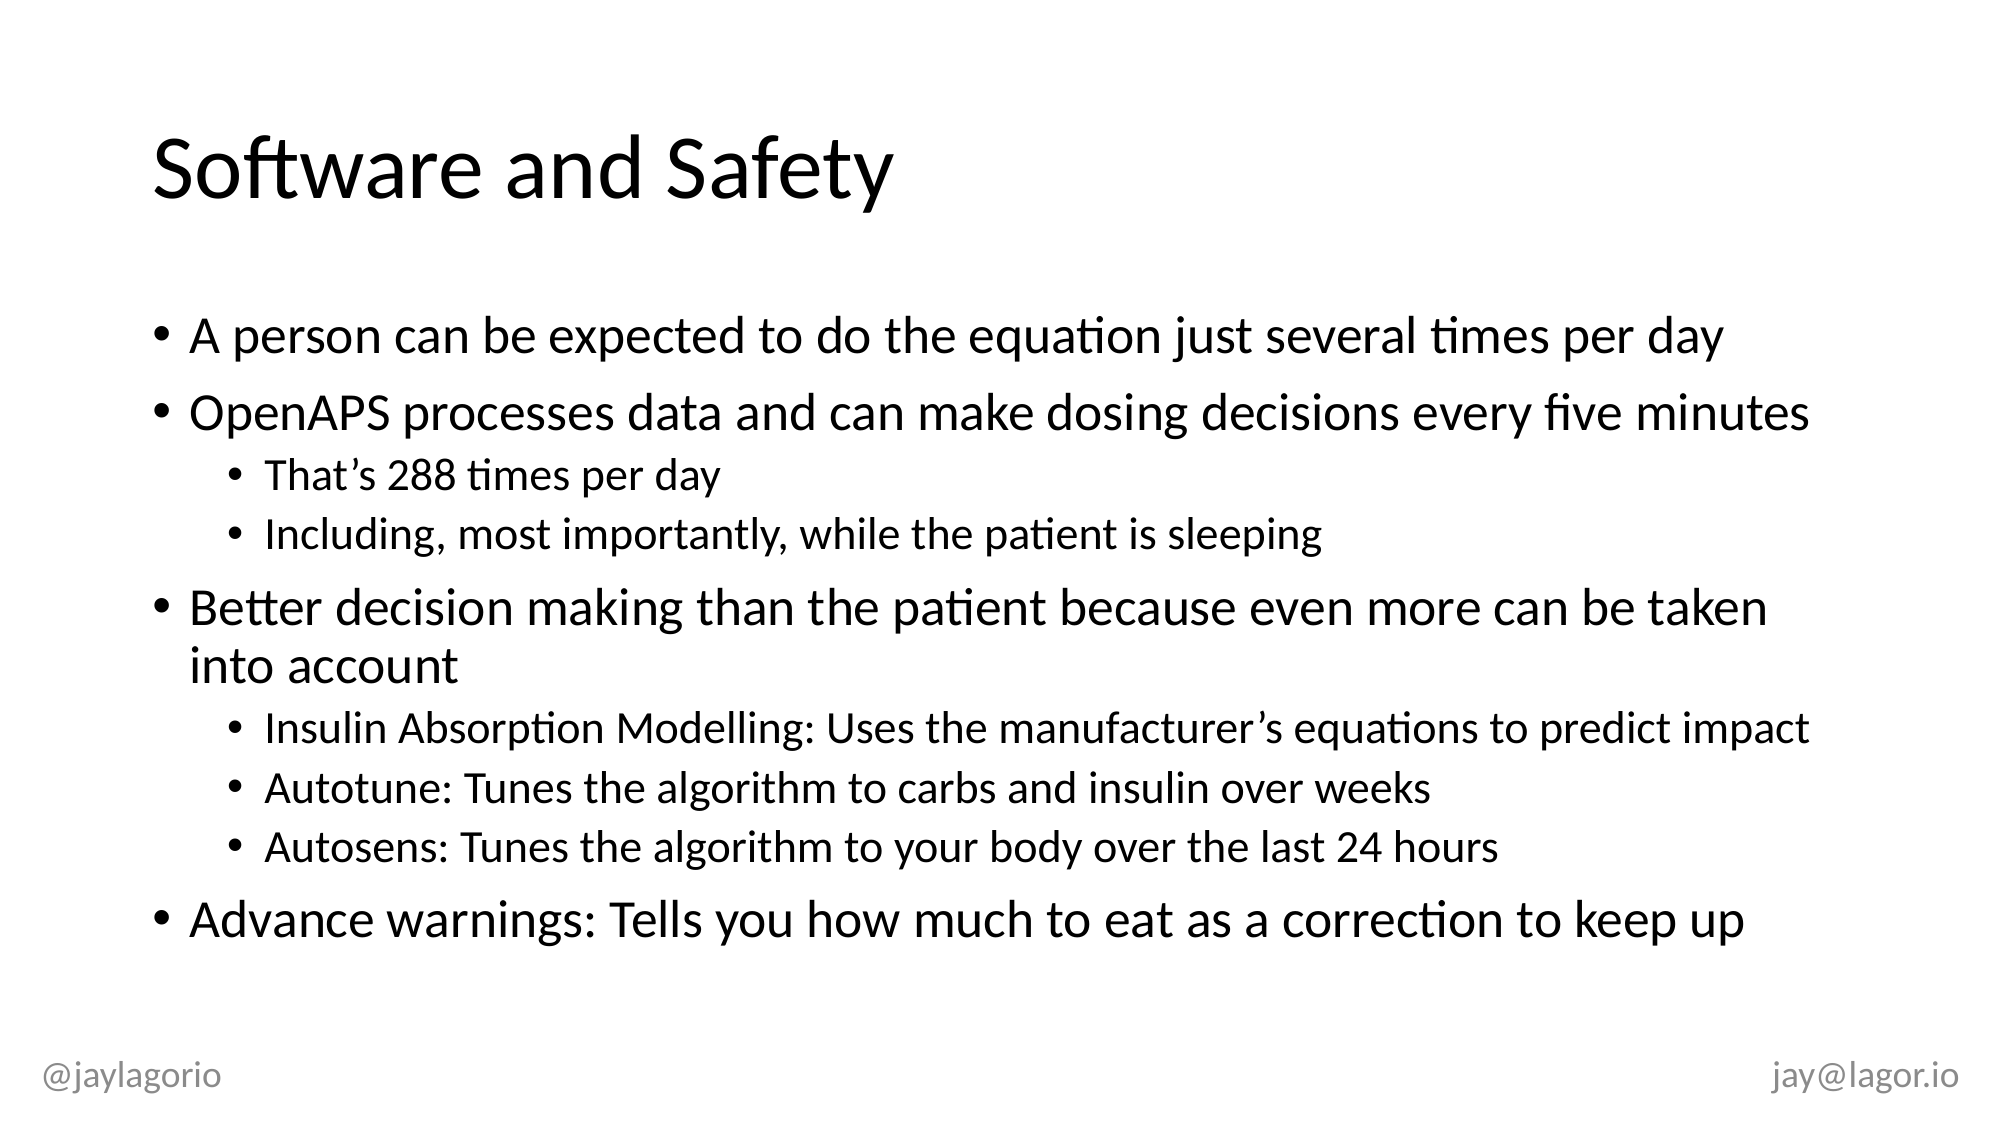

# Software and Safety
A person can be expected to do the equation just several times per day
OpenAPS processes data and can make dosing decisions every five minutes
That’s 288 times per day
Including, most importantly, while the patient is sleeping
Better decision making than the patient because even more can be taken into account
Insulin Absorption Modelling: Uses the manufacturer’s equations to predict impact
Autotune: Tunes the algorithm to carbs and insulin over weeks
Autosens: Tunes the algorithm to your body over the last 24 hours
Advance warnings: Tells you how much to eat as a correction to keep up